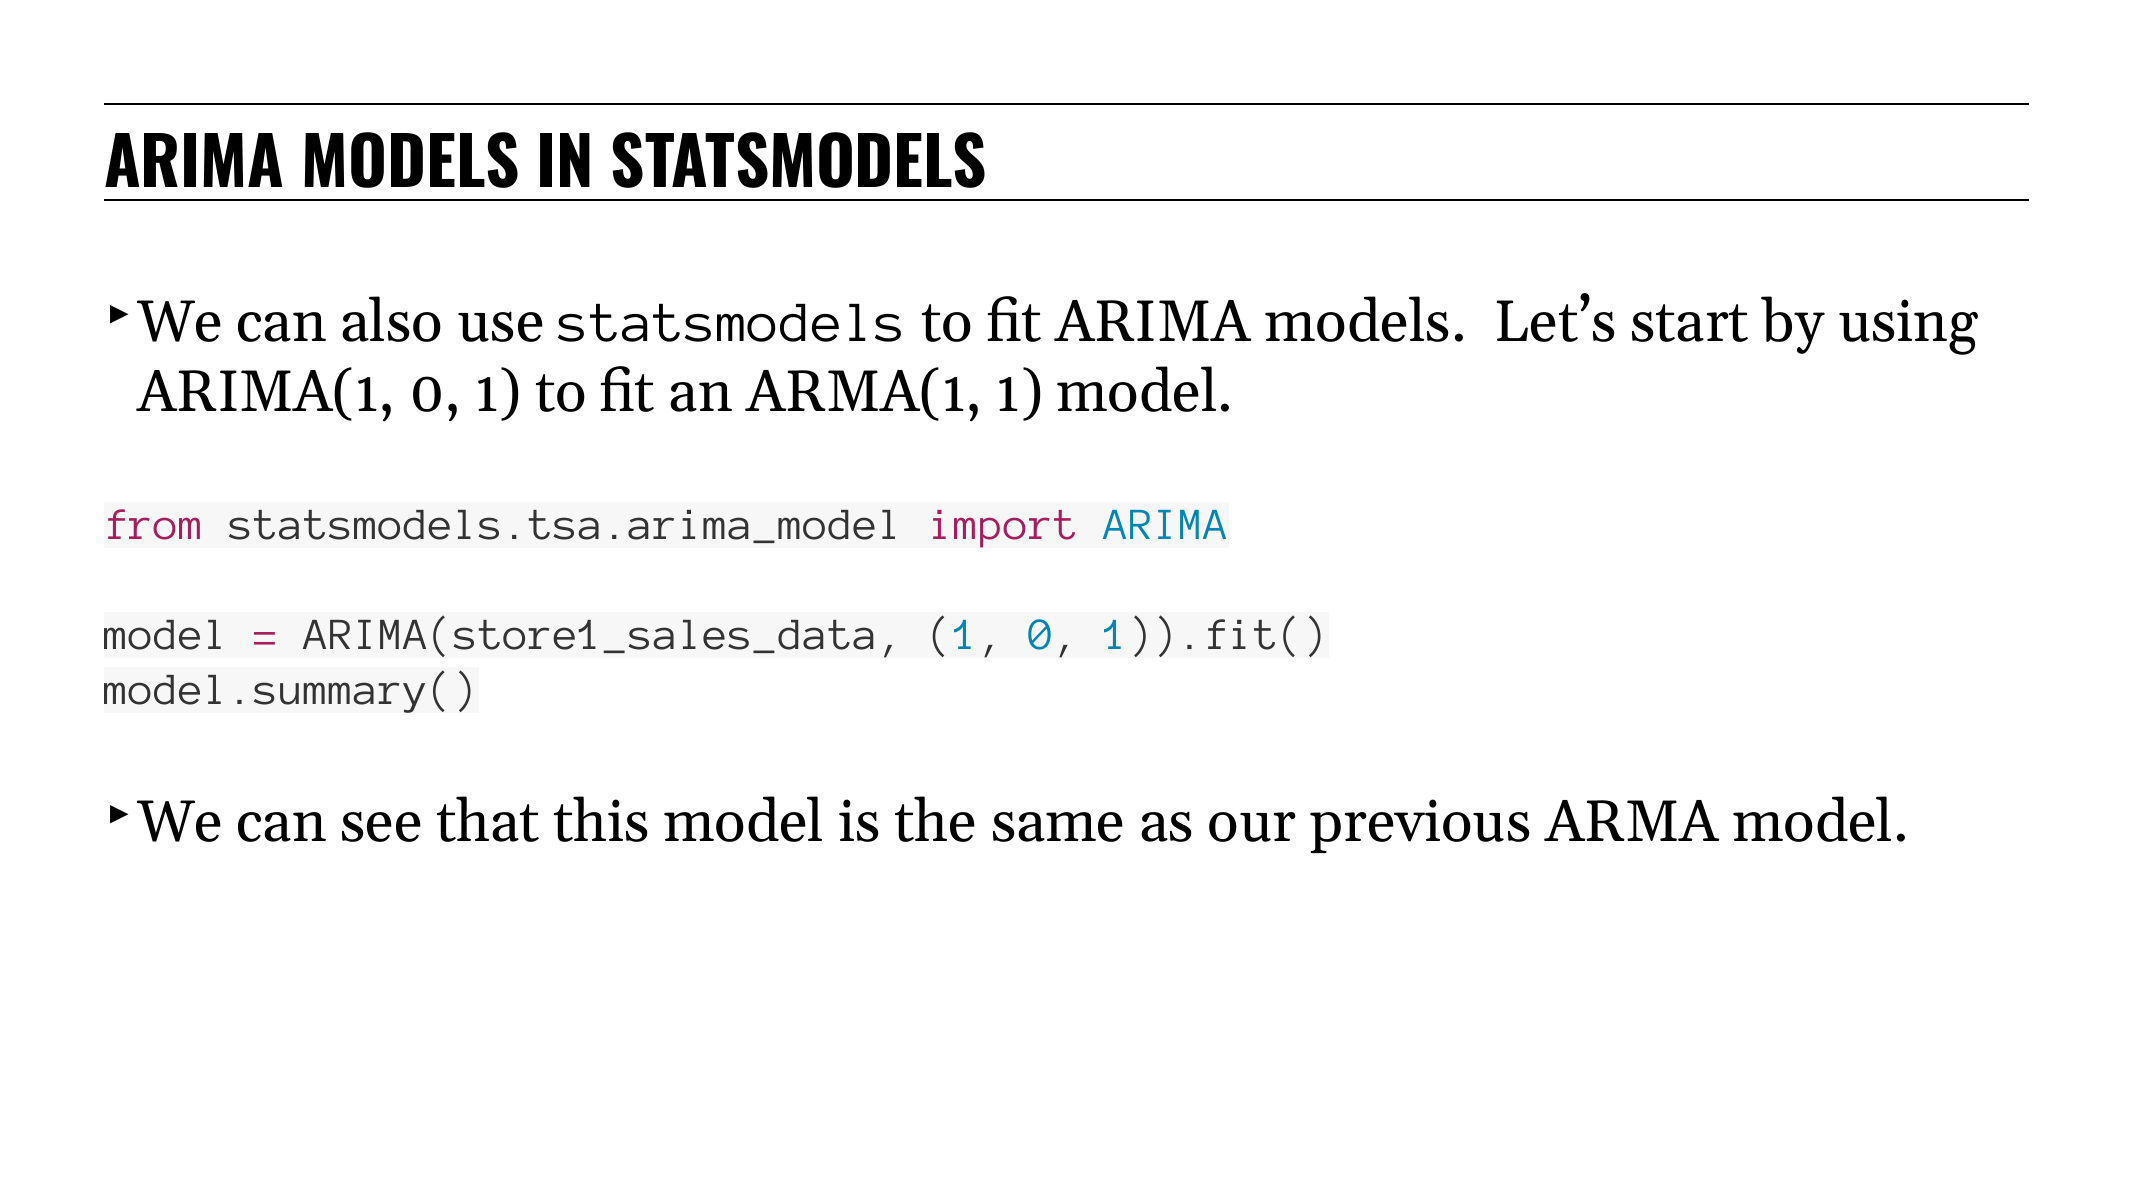

ARIMA MODELS IN STATSMODELS

We can also use statsmodels to fit ARIMA models.  Let’s start by using ARIMA(1, 0, 1) to fit an ARMA(1, 1) model.

from statsmodels.tsa.arima_model import ARIMA
model = ARIMA(store1_sales_data, (1, 0, 1)).fit()
model.summary()

We can see that this model is the same as our previous ARMA model.